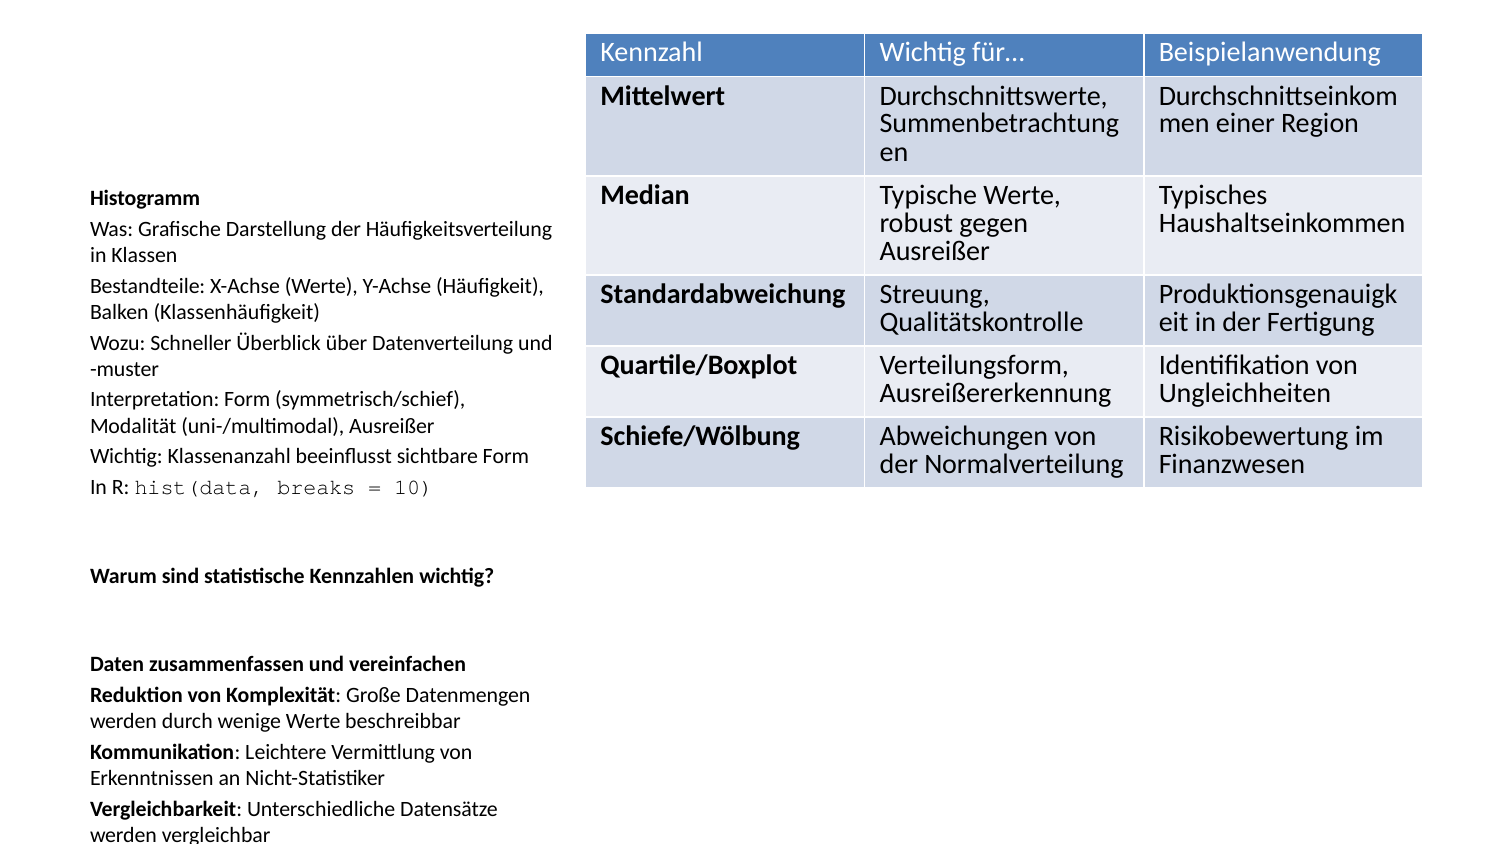

| Kennzahl | Wichtig für… | Beispielanwendung |
| --- | --- | --- |
| Mittelwert | Durchschnittswerte, Summenbetrachtungen | Durchschnittseinkommen einer Region |
| Median | Typische Werte, robust gegen Ausreißer | Typisches Haushaltseinkommen |
| Standardabweichung | Streuung, Qualitätskontrolle | Produktionsgenauigkeit in der Fertigung |
| Quartile/Boxplot | Verteilungsform, Ausreißererkennung | Identifikation von Ungleichheiten |
| Schiefe/Wölbung | Abweichungen von der Normalverteilung | Risikobewertung im Finanzwesen |
Histogramm
Was: Grafische Darstellung der Häufigkeitsverteilung in Klassen
Bestandteile: X-Achse (Werte), Y-Achse (Häufigkeit), Balken (Klassenhäufigkeit)
Wozu: Schneller Überblick über Datenverteilung und -muster
Interpretation: Form (symmetrisch/schief), Modalität (uni-/multimodal), Ausreißer
Wichtig: Klassenanzahl beeinflusst sichtbare Form
In R: hist(data, breaks = 10)
Warum sind statistische Kennzahlen wichtig?
Daten zusammenfassen und vereinfachen
Reduktion von Komplexität: Große Datenmengen werden durch wenige Werte beschreibbar
Kommunikation: Leichtere Vermittlung von Erkenntnissen an Nicht-Statistiker
Vergleichbarkeit: Unterschiedliche Datensätze werden vergleichbar
Entscheidungsgrundlage in vielen Anwendungsbereichen
Wirtschaft: Grundlage für Investitionsentscheidungen und Marktanalysen
Medizin: Interpretation von Studienergebnissen und diagnostischen Tests
Politik: Faktenbasis für gesellschaftliche und wirtschaftliche Maßnahmen
Wissenschaft: Prüfung von Hypothesen und Interpretation von Experimenten
Typische Anwendungsfälle